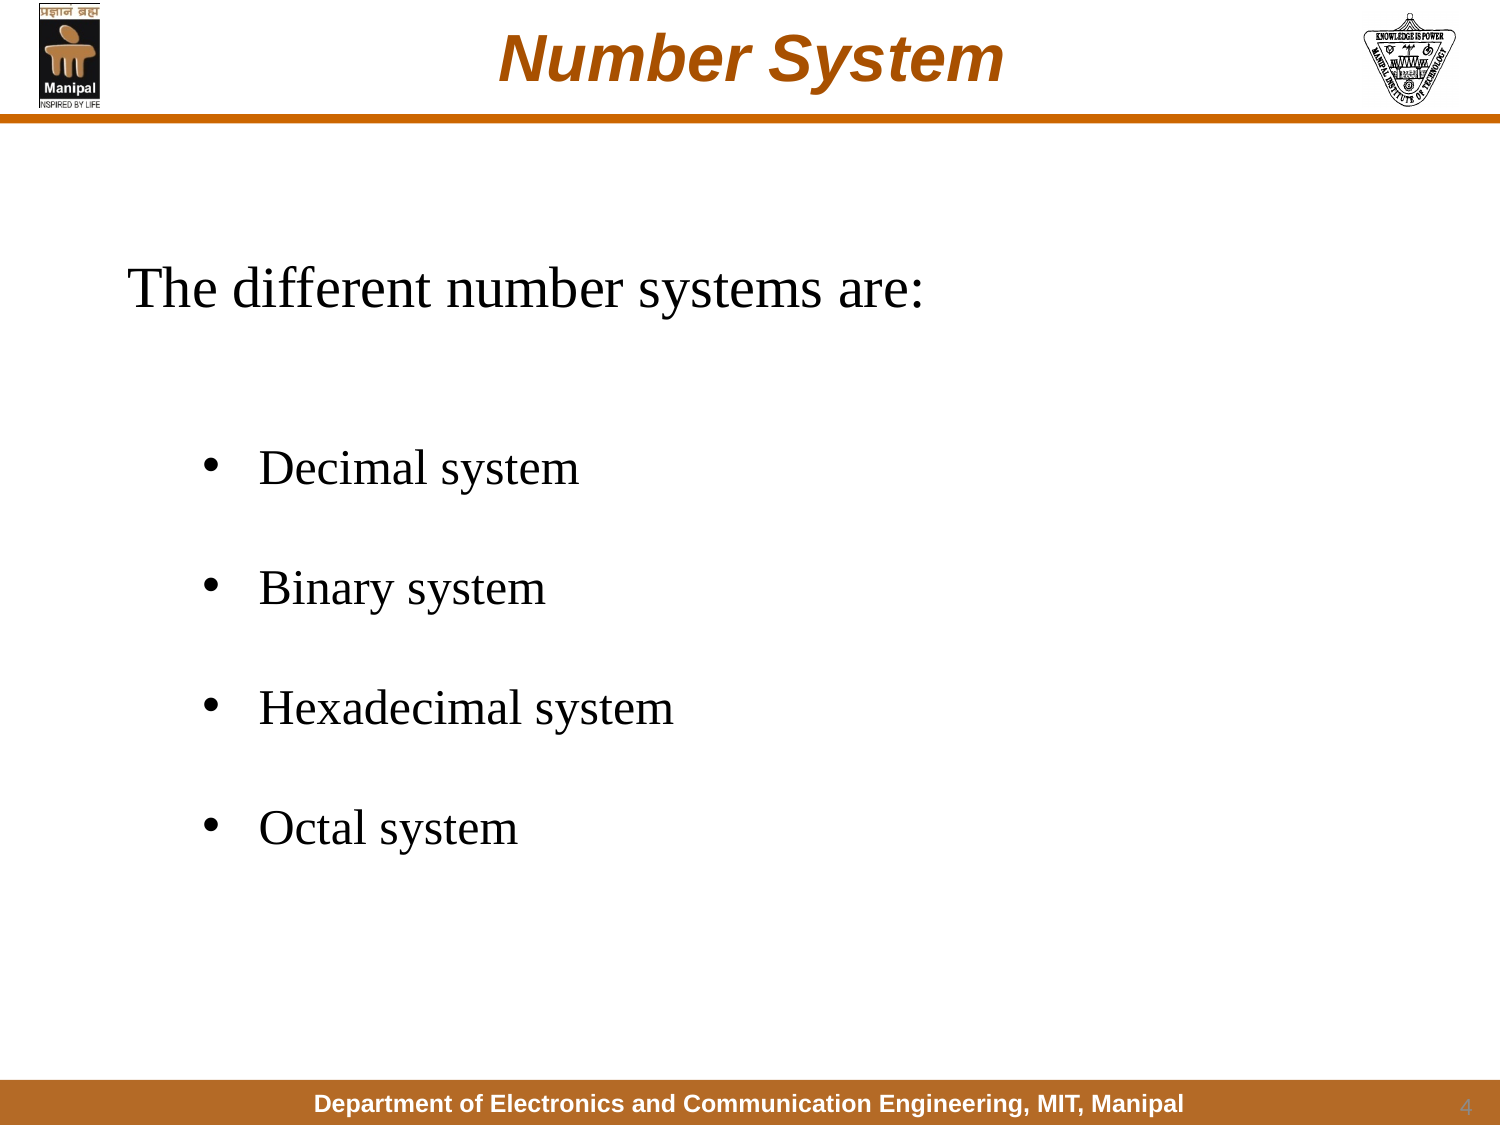

# Number System
The different number systems are:

Decimal system
Binary system
Hexadecimal system
Octal system
4